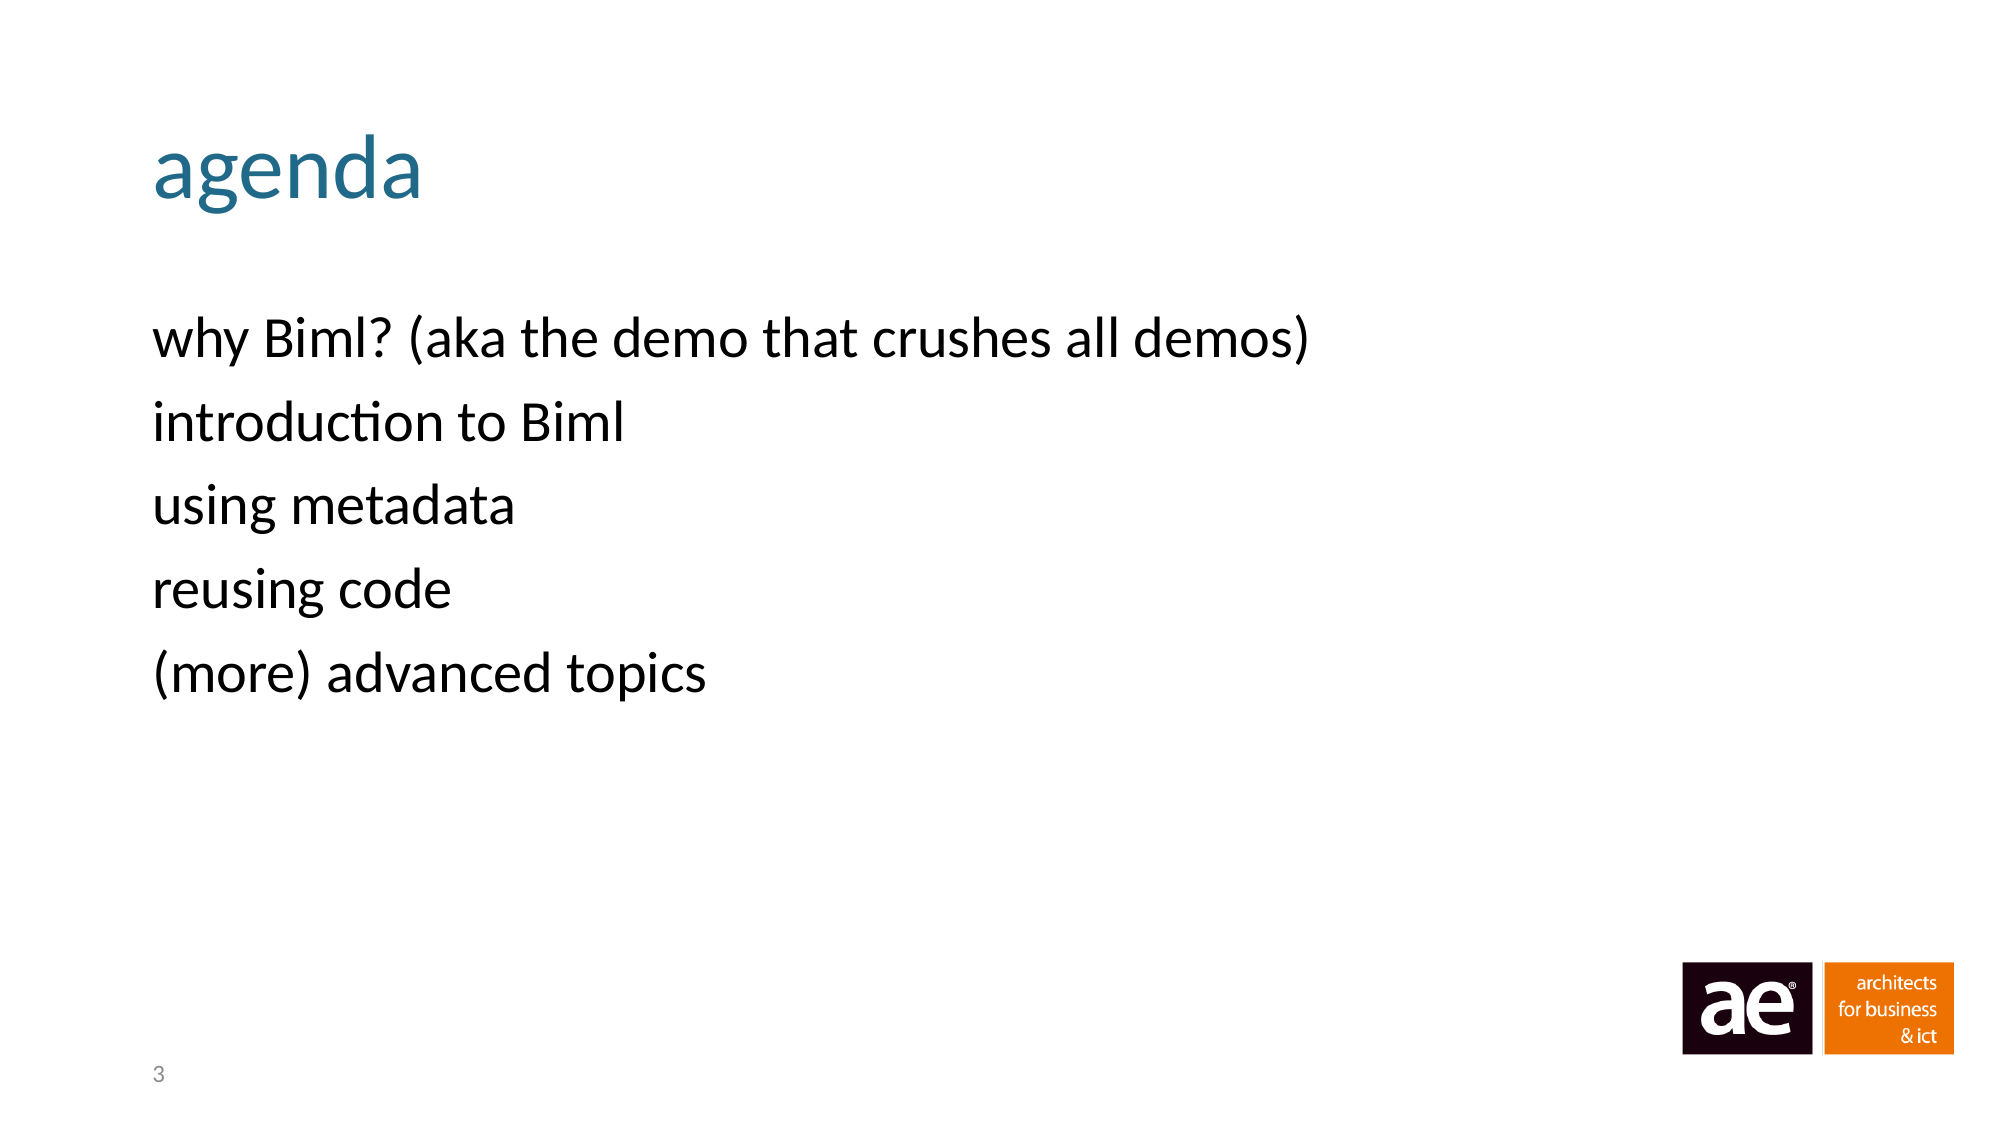

# agenda
why Biml? (aka the demo that crushes all demos)
introduction to Biml
using metadata
reusing code
(more) advanced topics

3